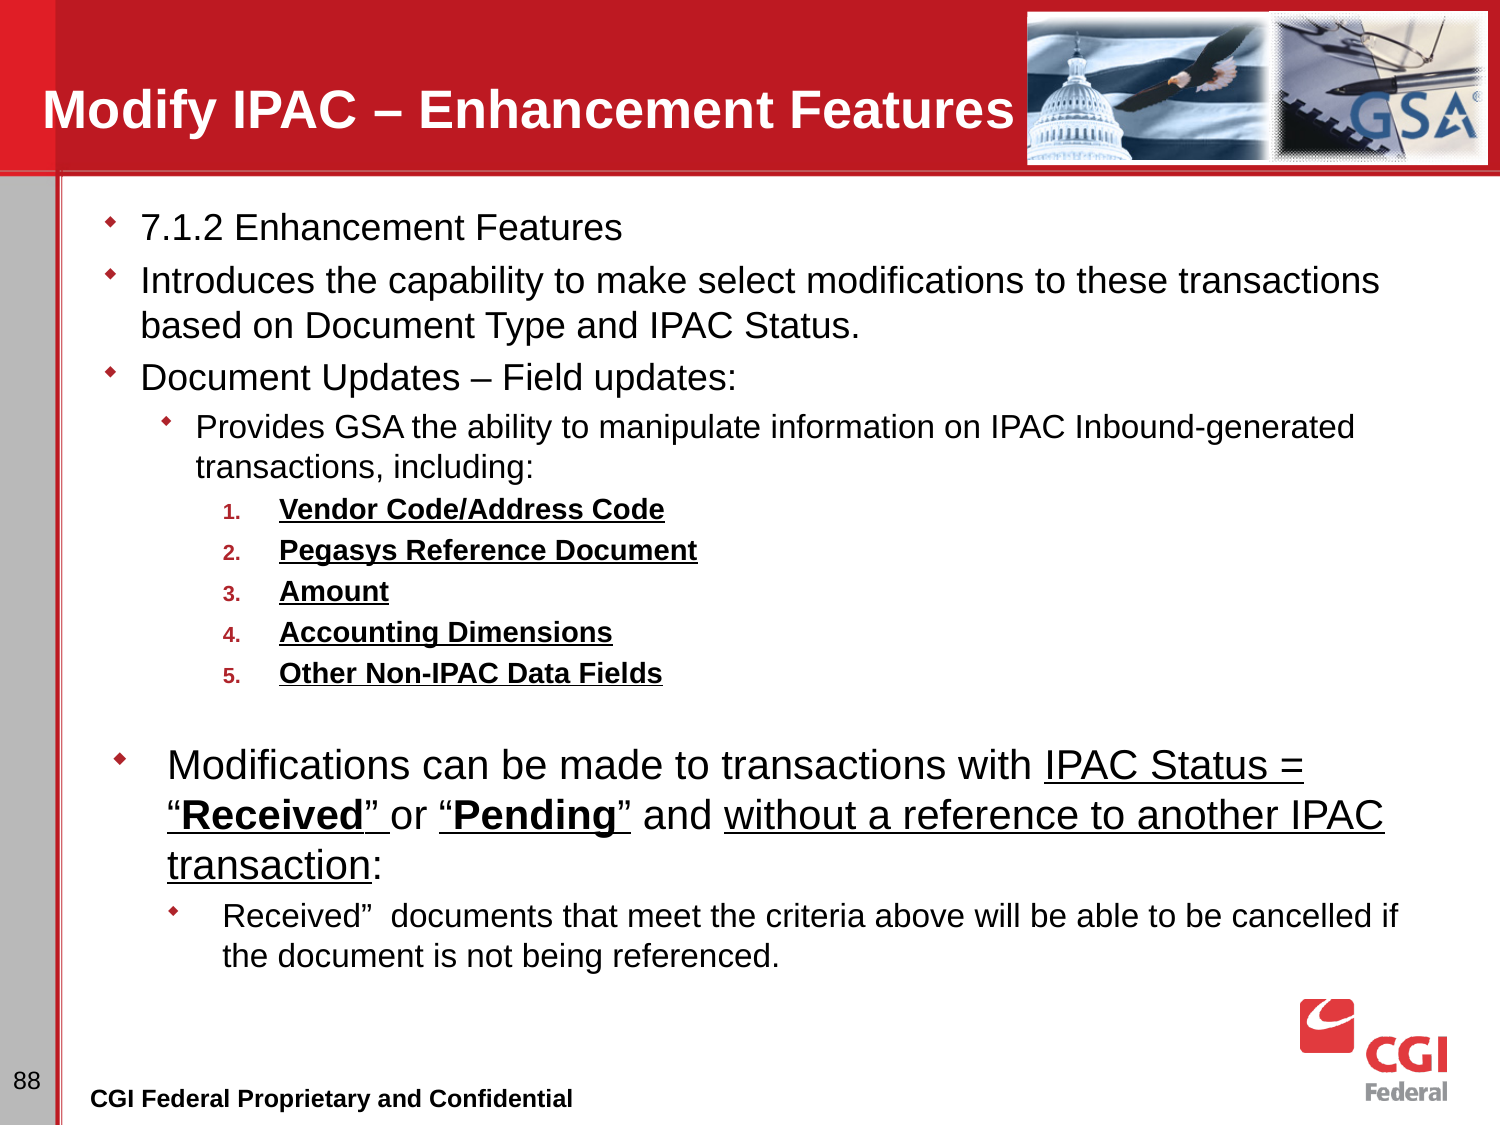

# Modify IPAC – Enhancement Features
7.1.2 Enhancement Features
Introduces the capability to make select modifications to these transactions based on Document Type and IPAC Status.
Document Updates – Field updates:
Provides GSA the ability to manipulate information on IPAC Inbound-generated transactions, including:
Vendor Code/Address Code
Pegasys Reference Document
Amount
Accounting Dimensions
Other Non-IPAC Data Fields

Modifications can be made to transactions with IPAC Status = “Received” or “Pending” and without a reference to another IPAC transaction:
Received”  documents that meet the criteria above will be able to be cancelled if the document is not being referenced.

88
CGI Federal Proprietary and Confidential